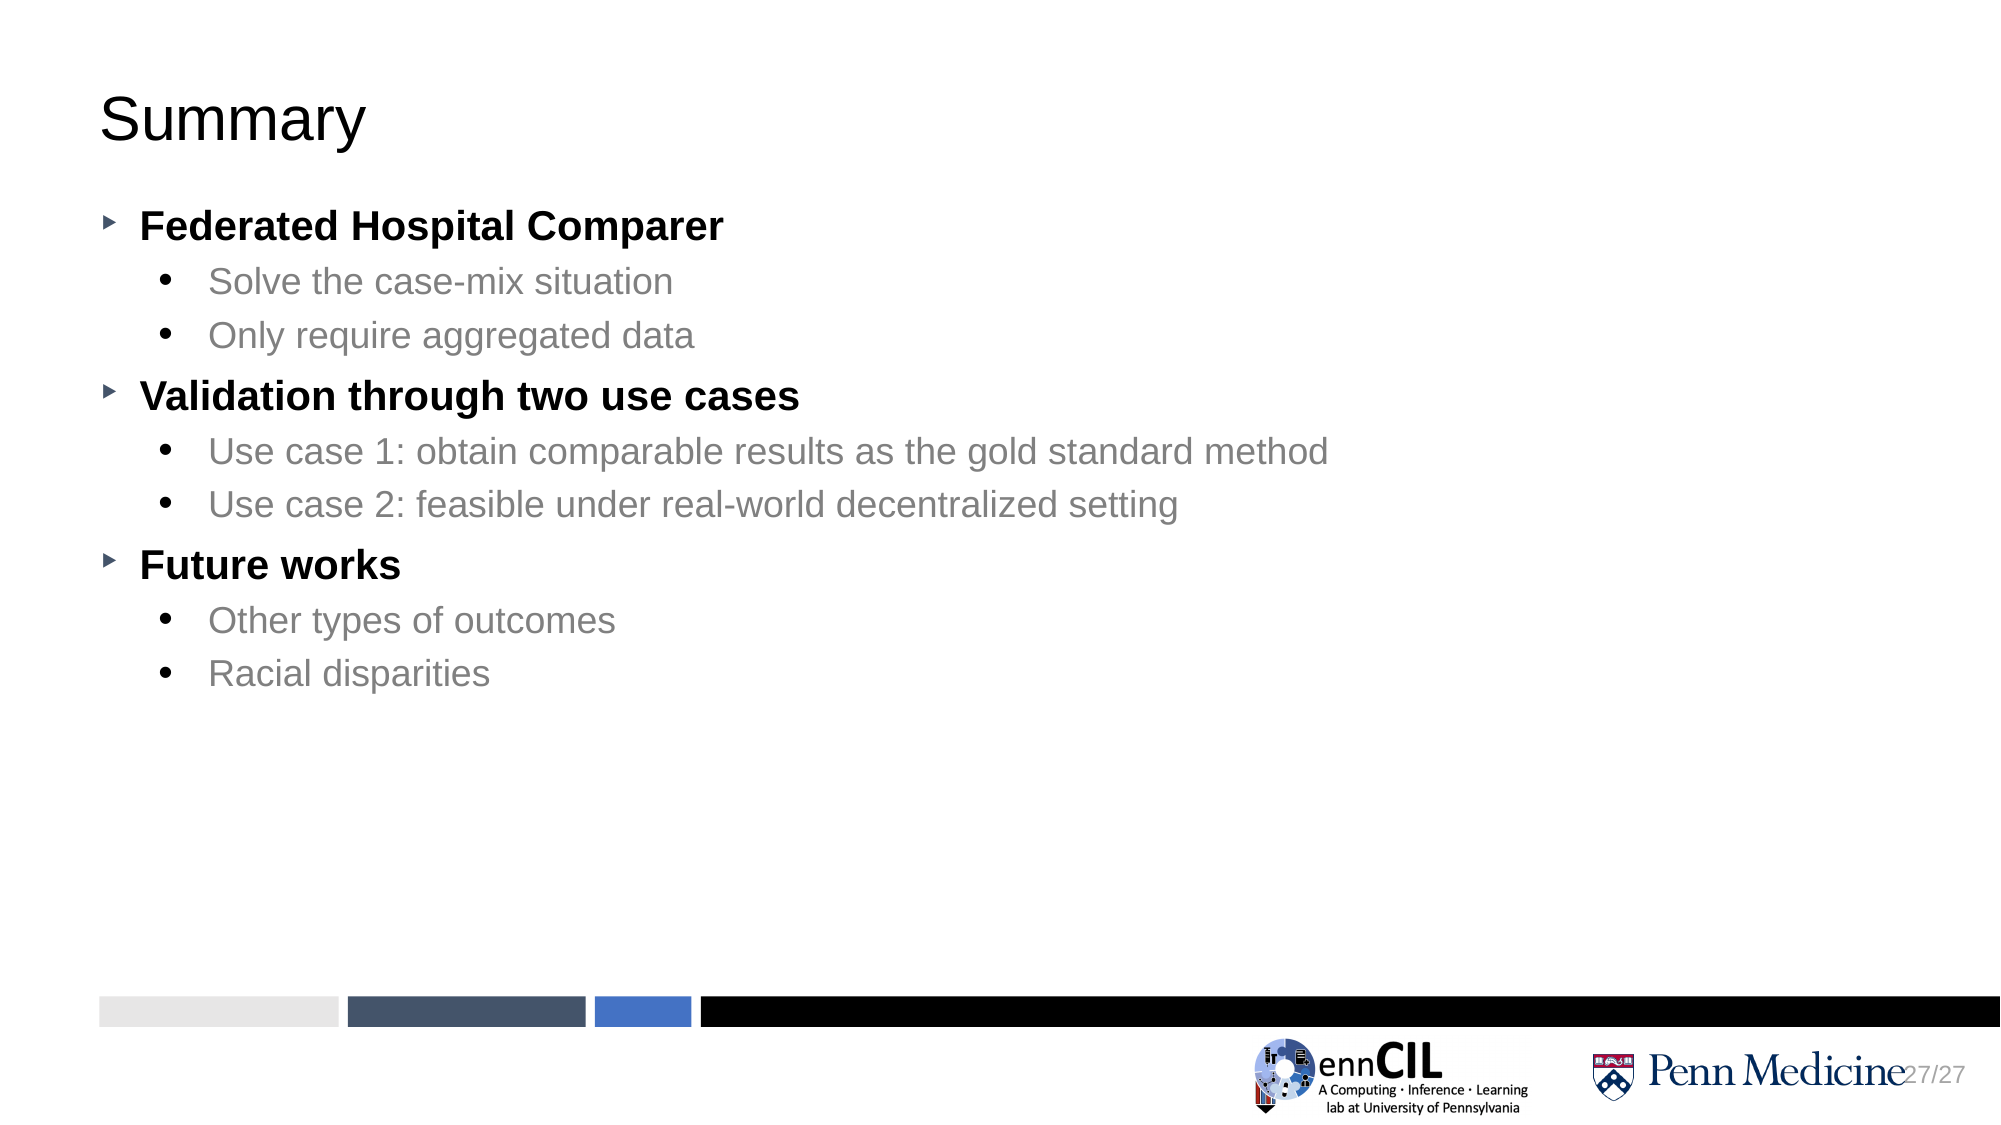

# Summary
Federated Hospital Comparer
Solve the case-mix situation
Only require aggregated data
Validation through two use cases
Use case 1: obtain comparable results as the gold standard method
Use case 2: feasible under real-world decentralized setting
Future works
Other types of outcomes
Racial disparities